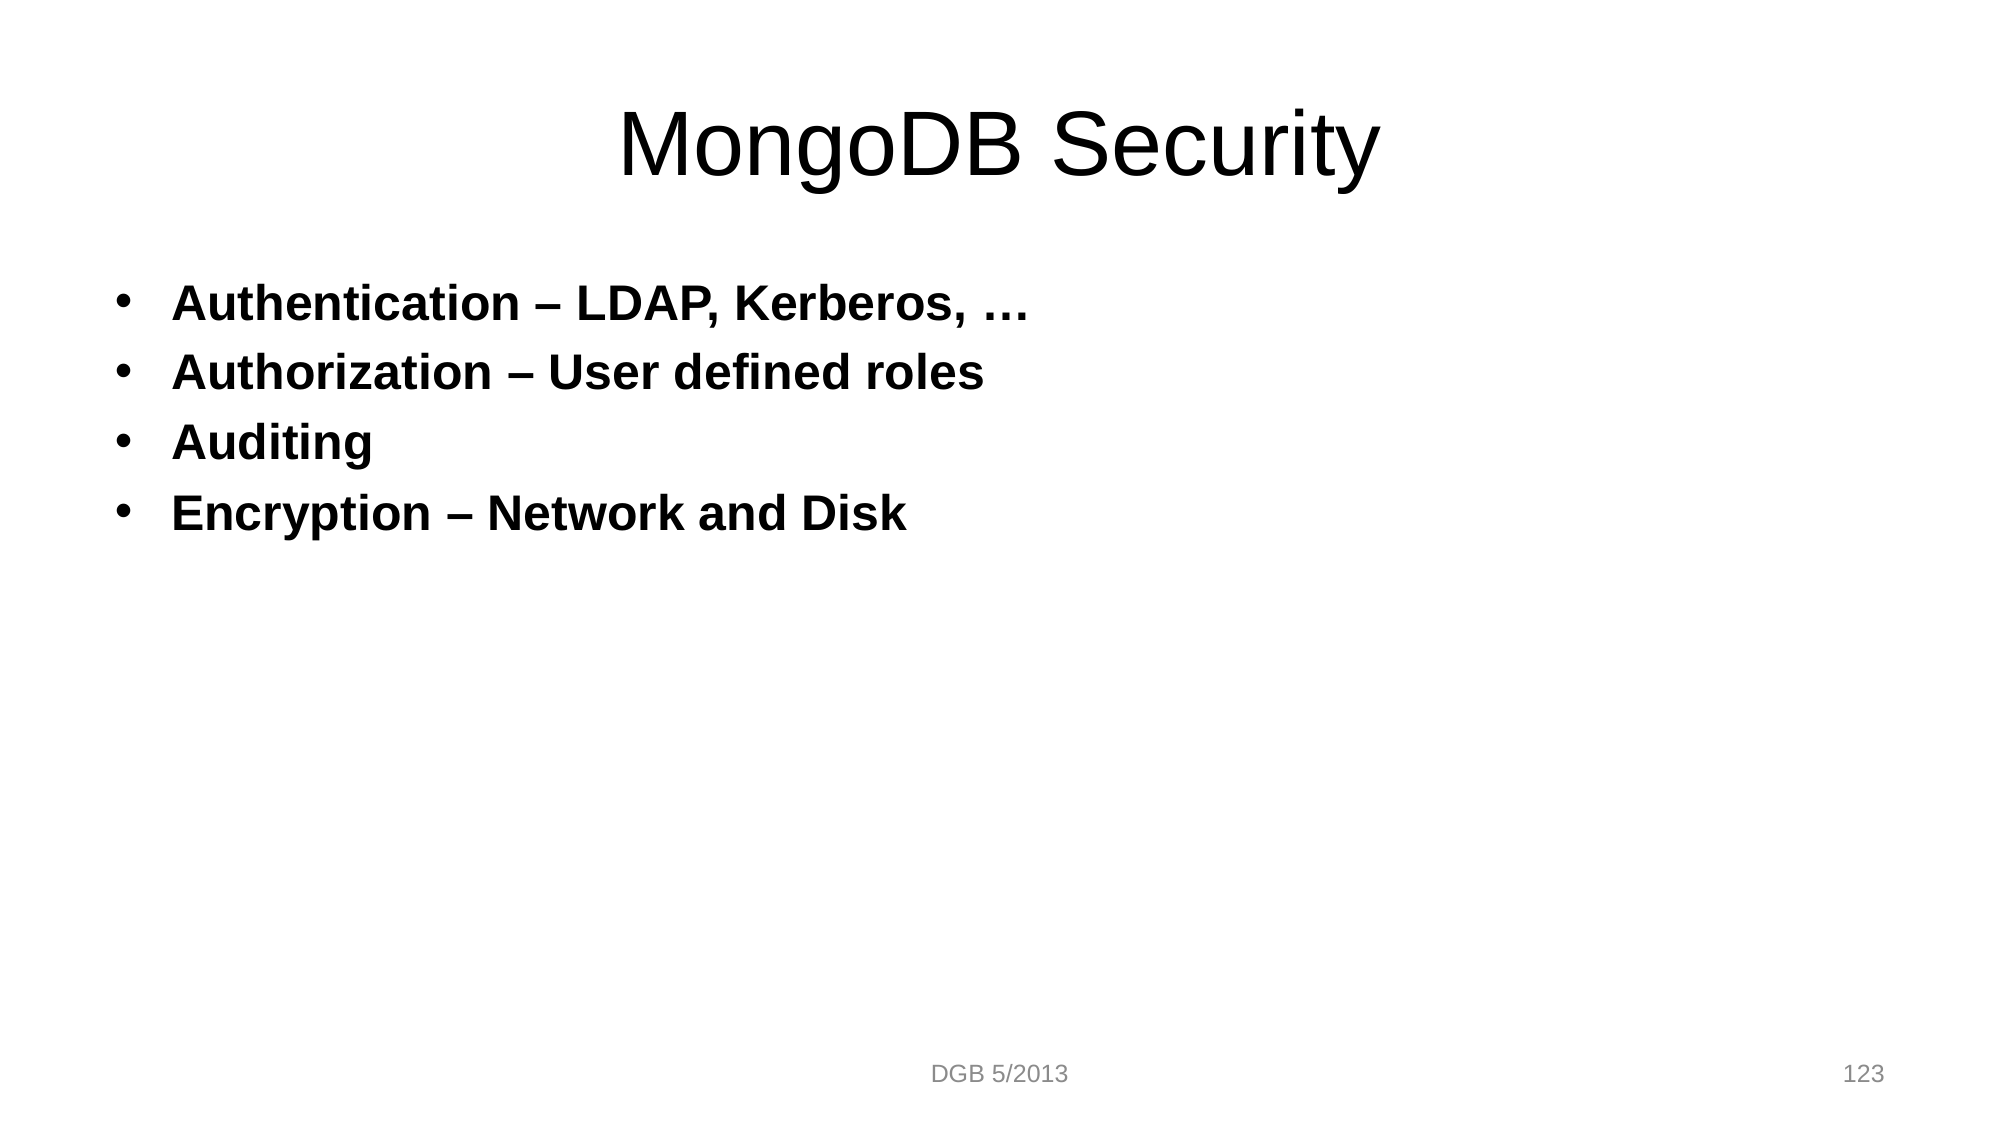

# MongoDB Security
Authentication – LDAP, Kerberos, …
Authorization – User defined roles
Auditing
Encryption – Network and Disk
DGB 5/2013
123